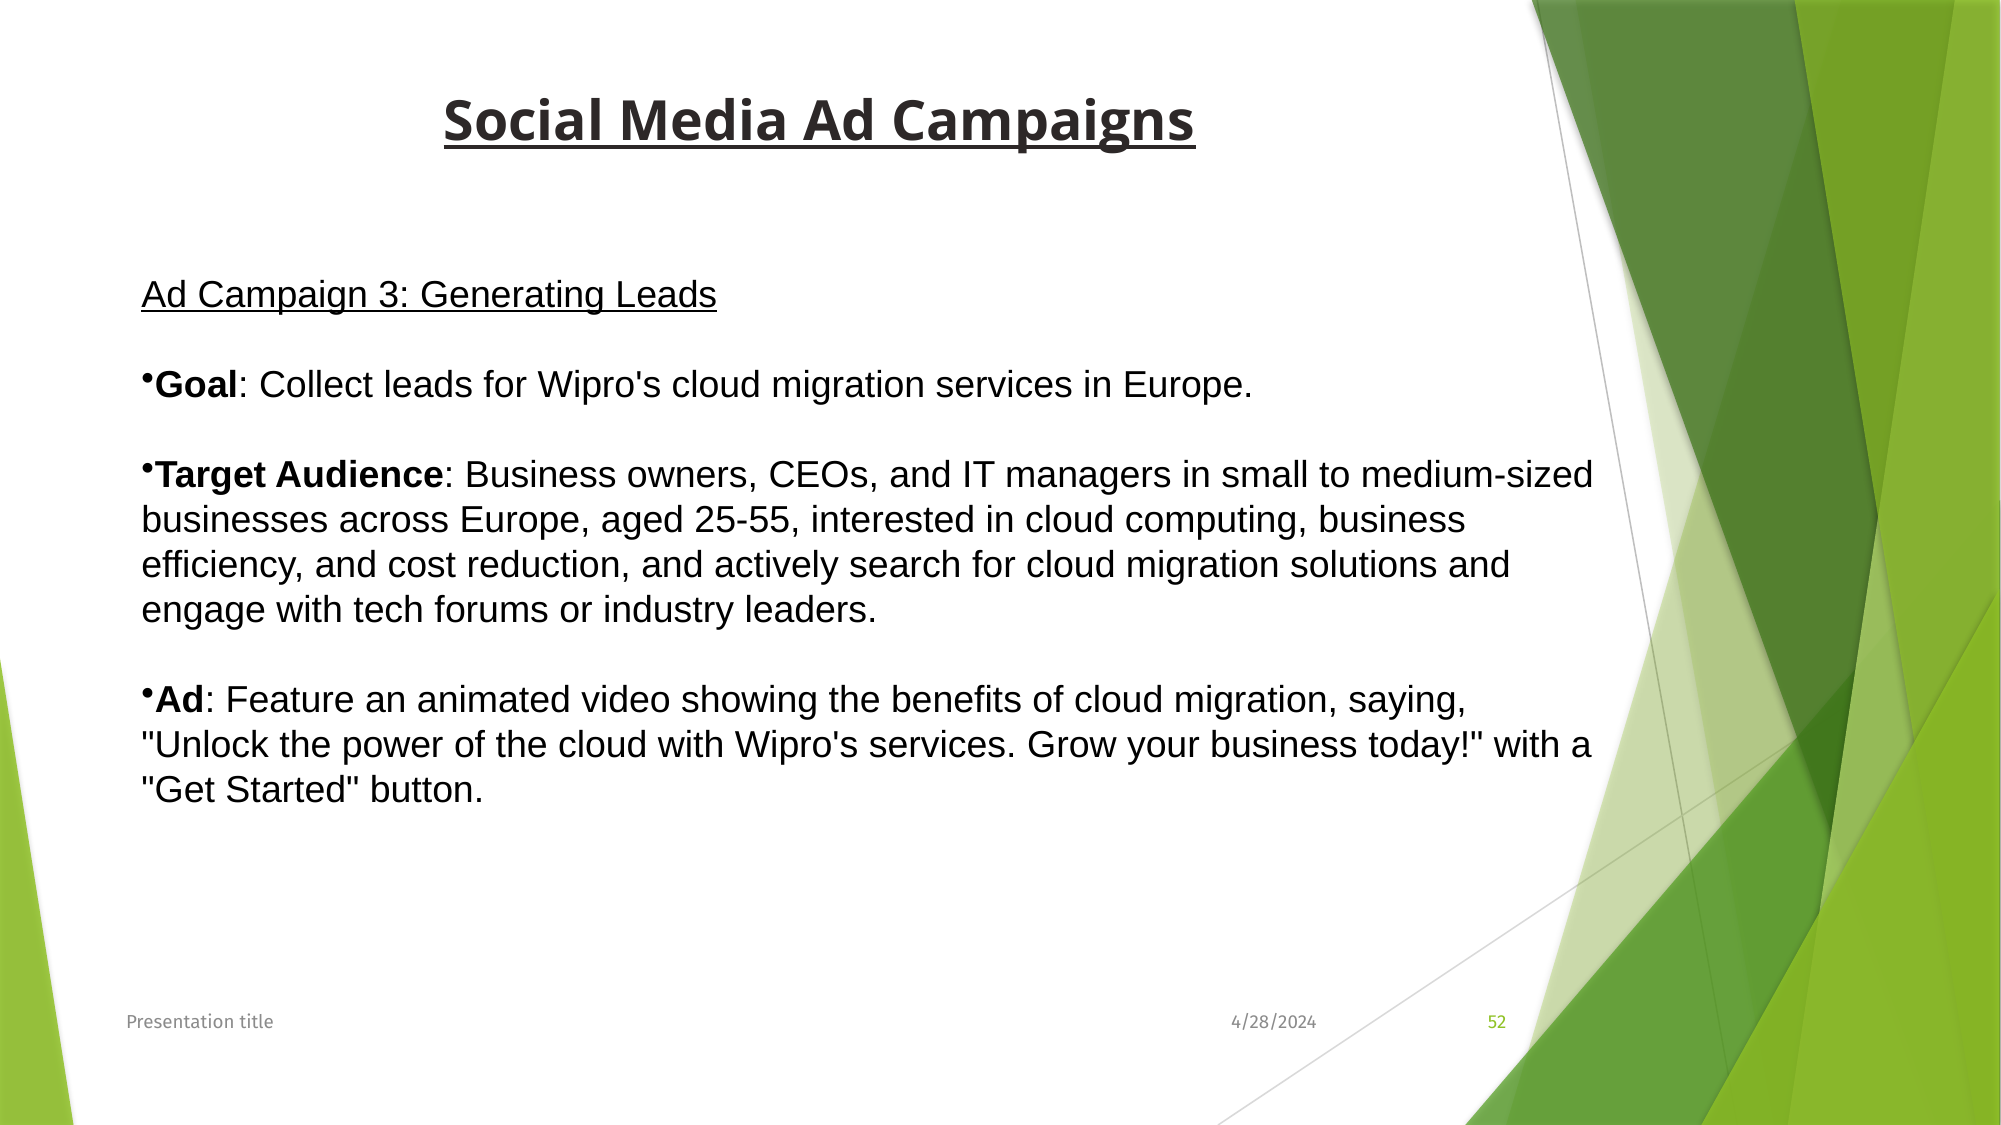

# Social Media Ad Campaigns
Ad Campaign 3: Generating Leads

Goal: Collect leads for Wipro's cloud migration services in Europe.

Target Audience: Business owners, CEOs, and IT managers in small to medium-sized businesses across Europe, aged 25-55, interested in cloud computing, business efficiency, and cost reduction, and actively search for cloud migration solutions and engage with tech forums or industry leaders.

Ad: Feature an animated video showing the benefits of cloud migration, saying, "Unlock the power of the cloud with Wipro's services. Grow your business today!" with a "Get Started" button.

Presentation title
4/28/2024
52